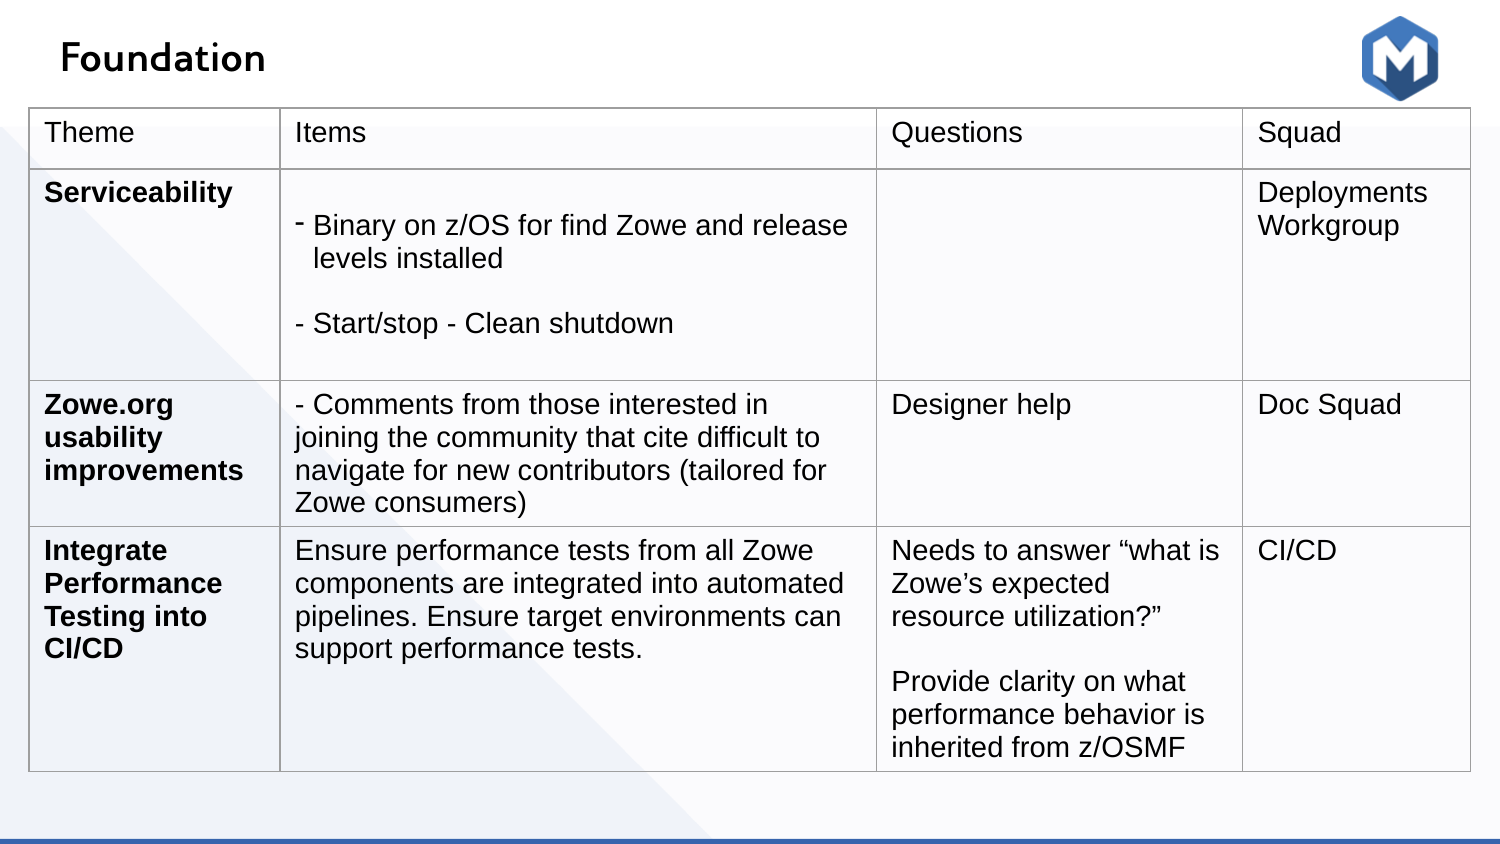

Foundation

| Theme | Items | Questions | Squad |
| --- | --- | --- | --- |
| Serviceability | Binary on z/OS for find Zowe and release levels installed  - Start/stop - Clean shutdown |  | Deployments Workgroup |
| Zowe.org usability improvements | - Comments from those interested in joining the community that cite difficult to navigate for new contributors (tailored for Zowe consumers) | Designer help | Doc Squad |
| Integrate Performance Testing into CI/CD | Ensure performance tests from all Zowe components are integrated into automated pipelines. Ensure target environments can support performance tests. | Needs to answer “what is Zowe’s expected resource utilization?” Provide clarity on what performance behavior is inherited from z/OSMF | CI/CD |